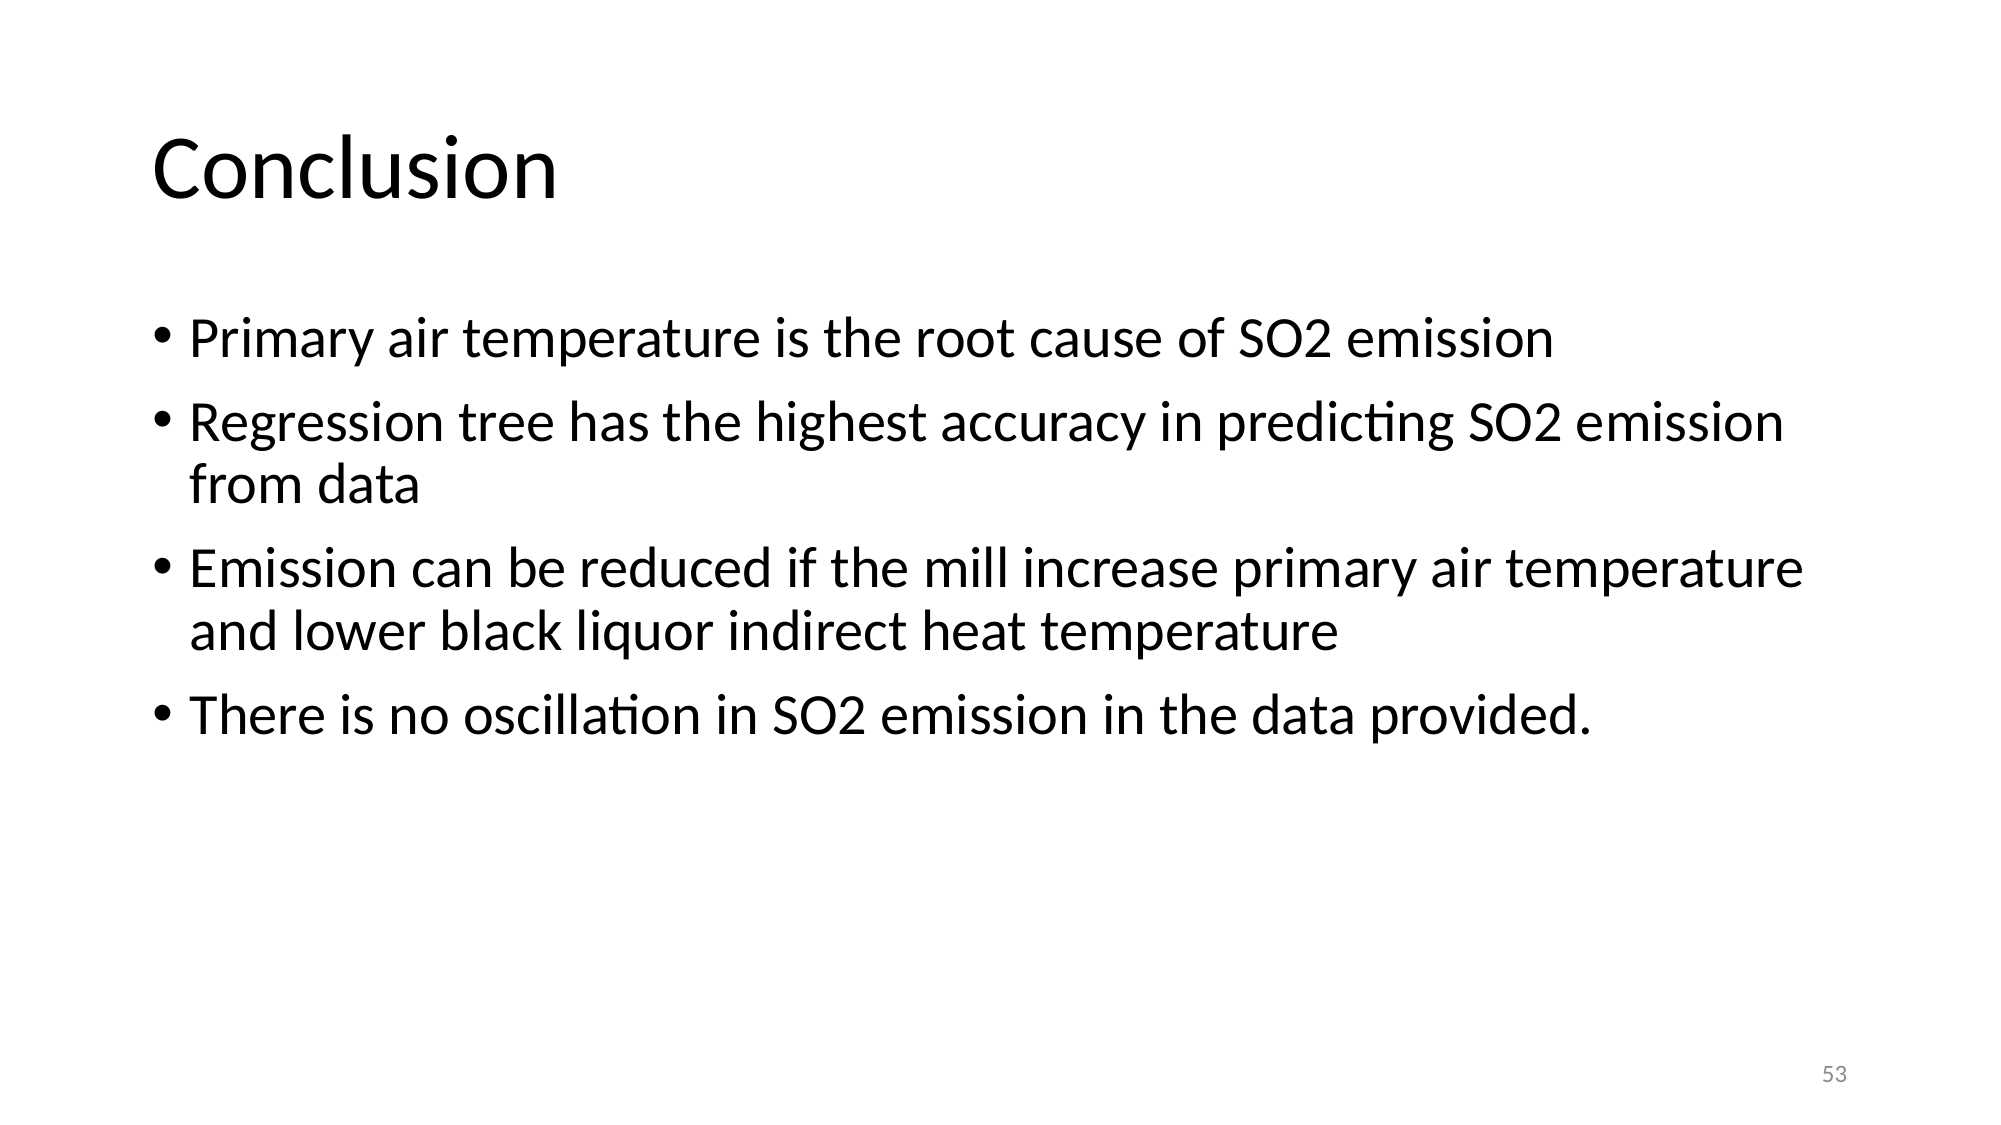

# Conclusion
Primary air temperature is the root cause of SO2 emission
Regression tree has the highest accuracy in predicting SO2 emission from data
Emission can be reduced if the mill increase primary air temperature and lower black liquor indirect heat temperature
There is no oscillation in SO2 emission in the data provided.

53